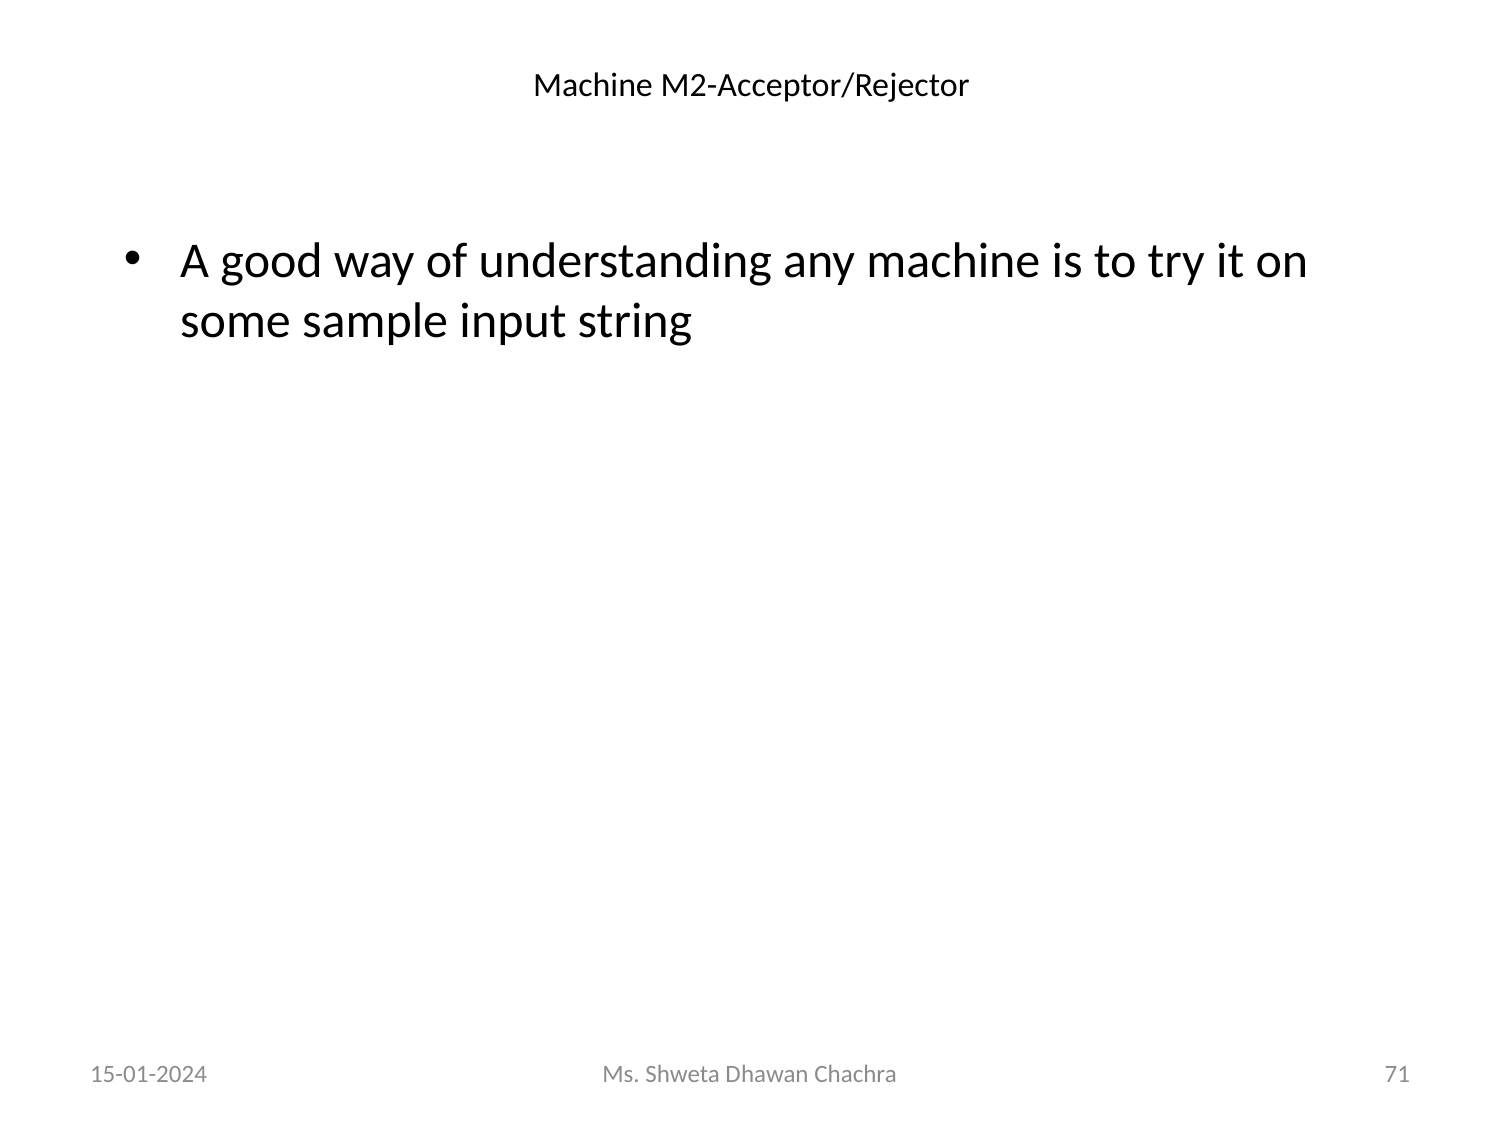

# Machine M2-Acceptor/Rejector
A good way of understanding any machine is to try it on some sample input string

15-01-2024
Ms. Shweta Dhawan Chachra
71